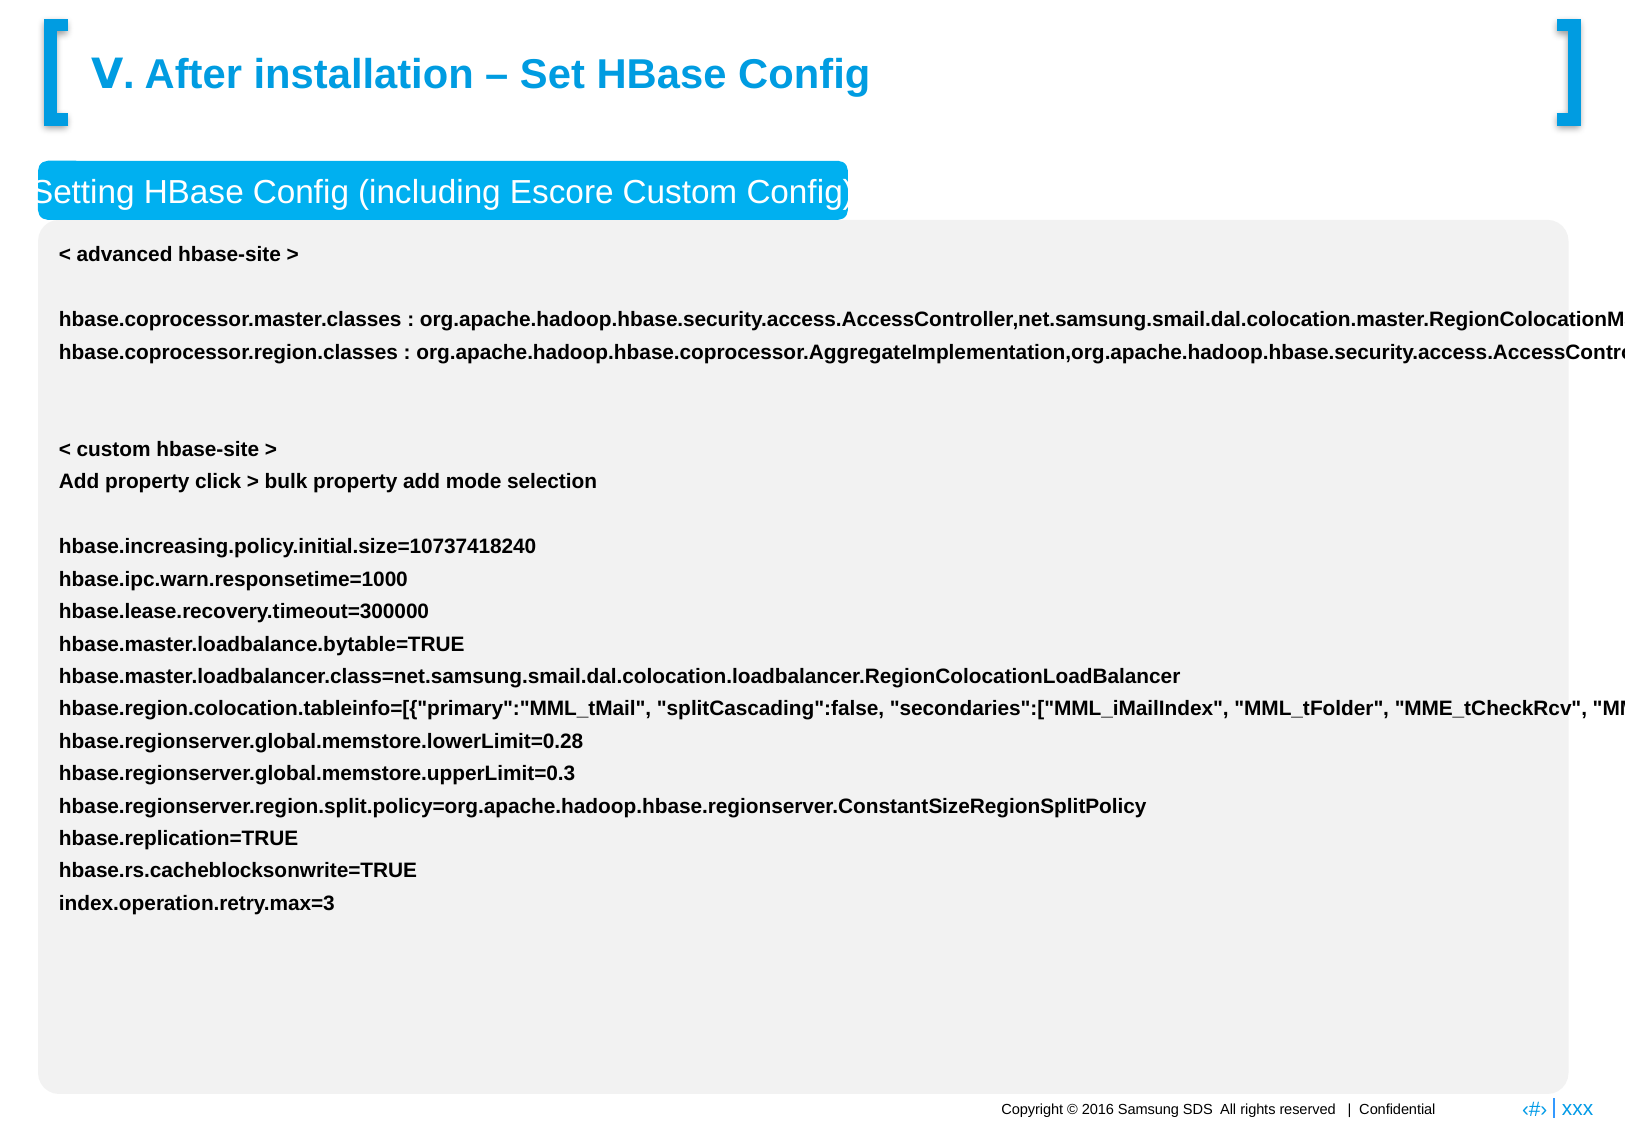

# Ⅴ. After installation – Set HBase Config
Setting HBase Config (including Escore Custom Config)
< advanced hbase-site >

hbase.coprocessor.master.classes : org.apache.hadoop.hbase.security.access.AccessController,net.samsung.smail.dal.colocation.master.RegionColocationMasterObserver
hbase.coprocessor.region.classes : org.apache.hadoop.hbase.coprocessor.AggregateImplementation,org.apache.hadoop.hbase.security.access.AccessController,org.apache.hadoop.hbase.coprocessor.example.RowCountEndpoint,org.apache.hadoop.hbase.security.access.SecureBulkLoadEndpoint

< custom hbase-site >
Add property click > bulk property add mode selection

hbase.increasing.policy.initial.size=10737418240
hbase.ipc.warn.responsetime=1000
hbase.lease.recovery.timeout=300000
hbase.master.loadbalance.bytable=TRUE
hbase.master.loadbalancer.class=net.samsung.smail.dal.colocation.loadbalancer.RegionColocationLoadBalancer
hbase.region.colocation.tableinfo=[{"primary":"MML_tMail", "splitCascading":false, "secondaries":["MML_iMailIndex", "MML_tFolder", "MME_tCheckRcv", "MME_tFileRef"]}]
hbase.regionserver.global.memstore.lowerLimit=0.28
hbase.regionserver.global.memstore.upperLimit=0.3
hbase.regionserver.region.split.policy=org.apache.hadoop.hbase.regionserver.ConstantSizeRegionSplitPolicy
hbase.replication=TRUE
hbase.rs.cacheblocksonwrite=TRUE
index.operation.retry.max=3